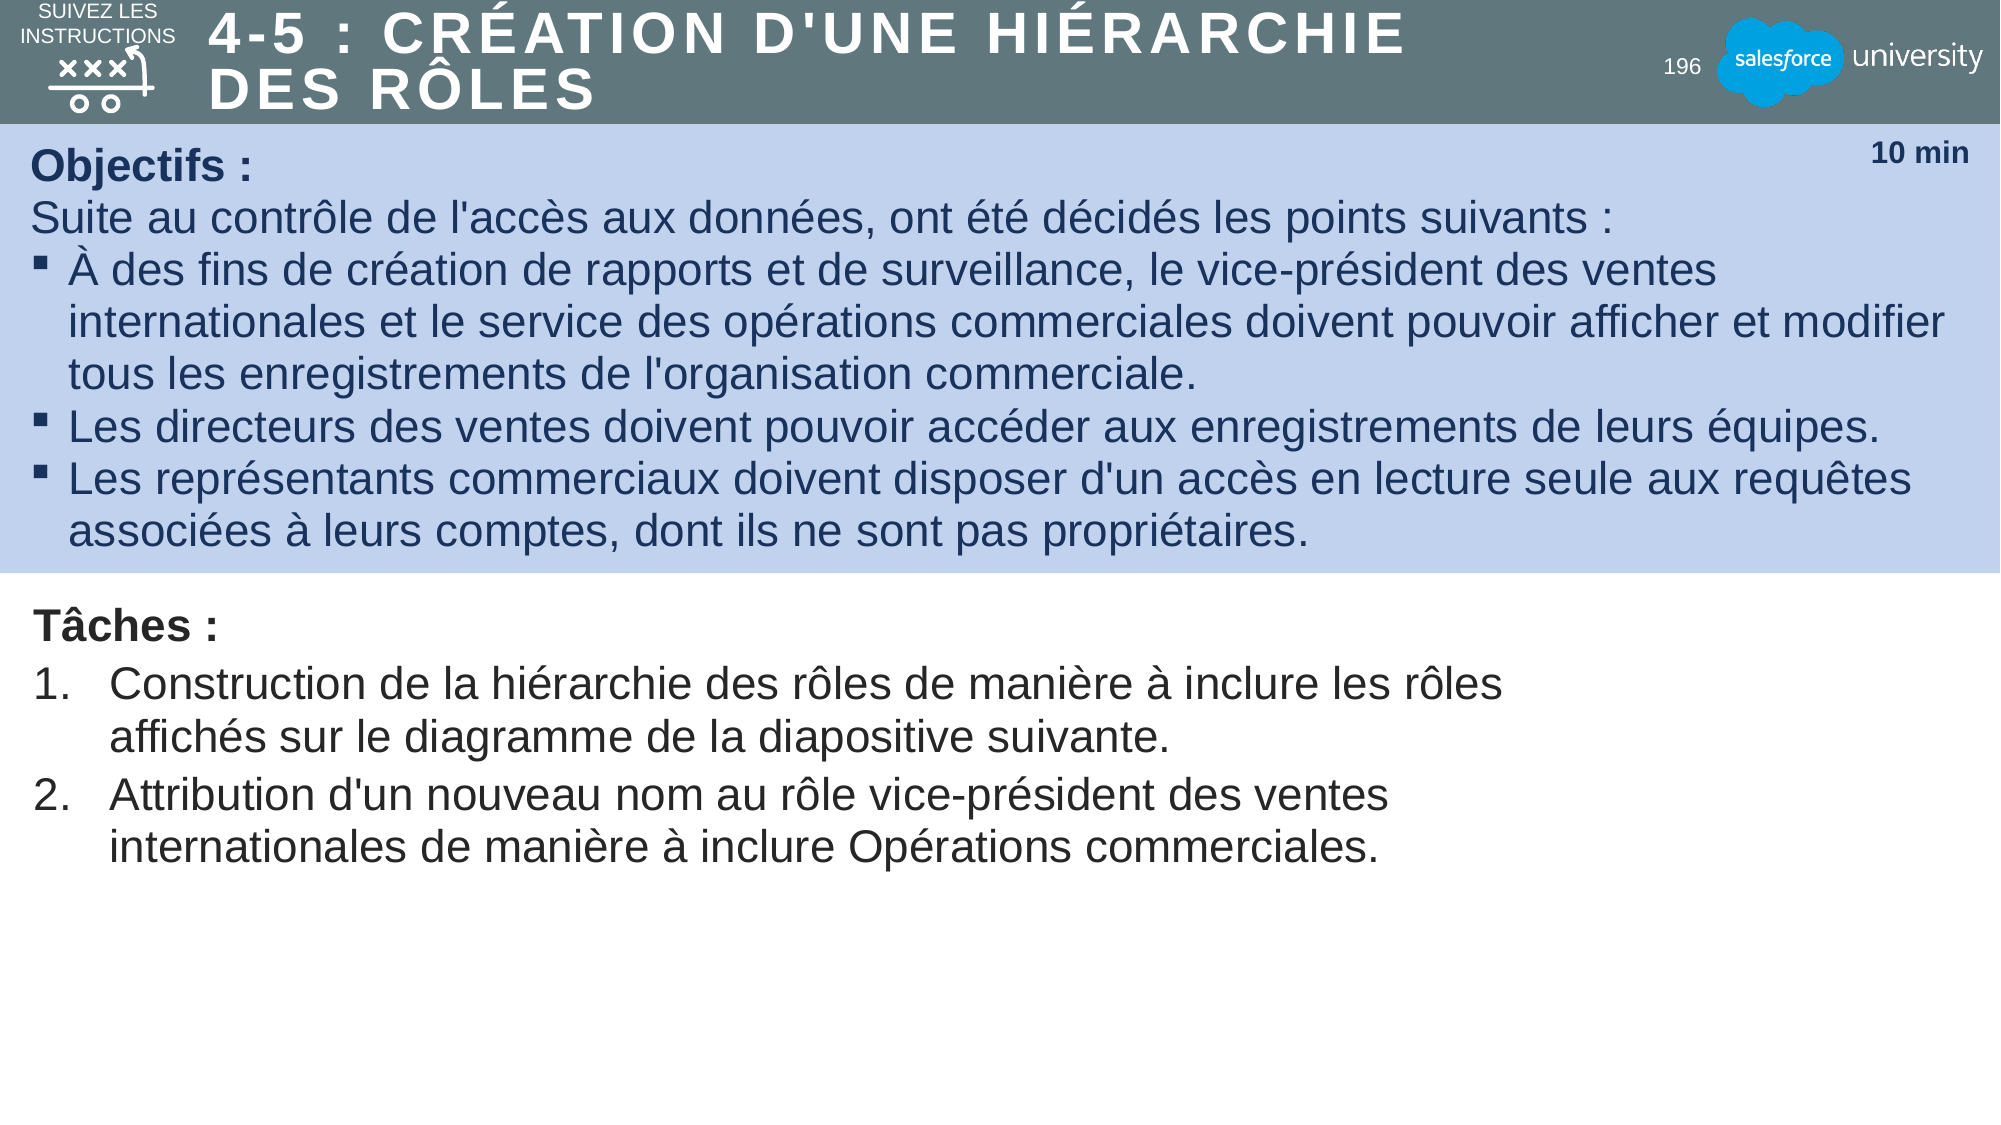

SUIVEZ LES INSTRUCTIONS
# 4-5 : Création d'une hiérarchie des rôles
196
Objectifs :
Suite au contrôle de l'accès aux données, ont été décidés les points suivants :
À des fins de création de rapports et de surveillance, le vice-président des ventes internationales et le service des opérations commerciales doivent pouvoir afficher et modifier tous les enregistrements de l'organisation commerciale.
Les directeurs des ventes doivent pouvoir accéder aux enregistrements de leurs équipes.
Les représentants commerciaux doivent disposer d'un accès en lecture seule aux requêtes associées à leurs comptes, dont ils ne sont pas propriétaires.
10 min
Tâches :
Construction de la hiérarchie des rôles de manière à inclure les rôles affichés sur le diagramme de la diapositive suivante.
Attribution d'un nouveau nom au rôle vice-président des ventes internationales de manière à inclure Opérations commerciales.